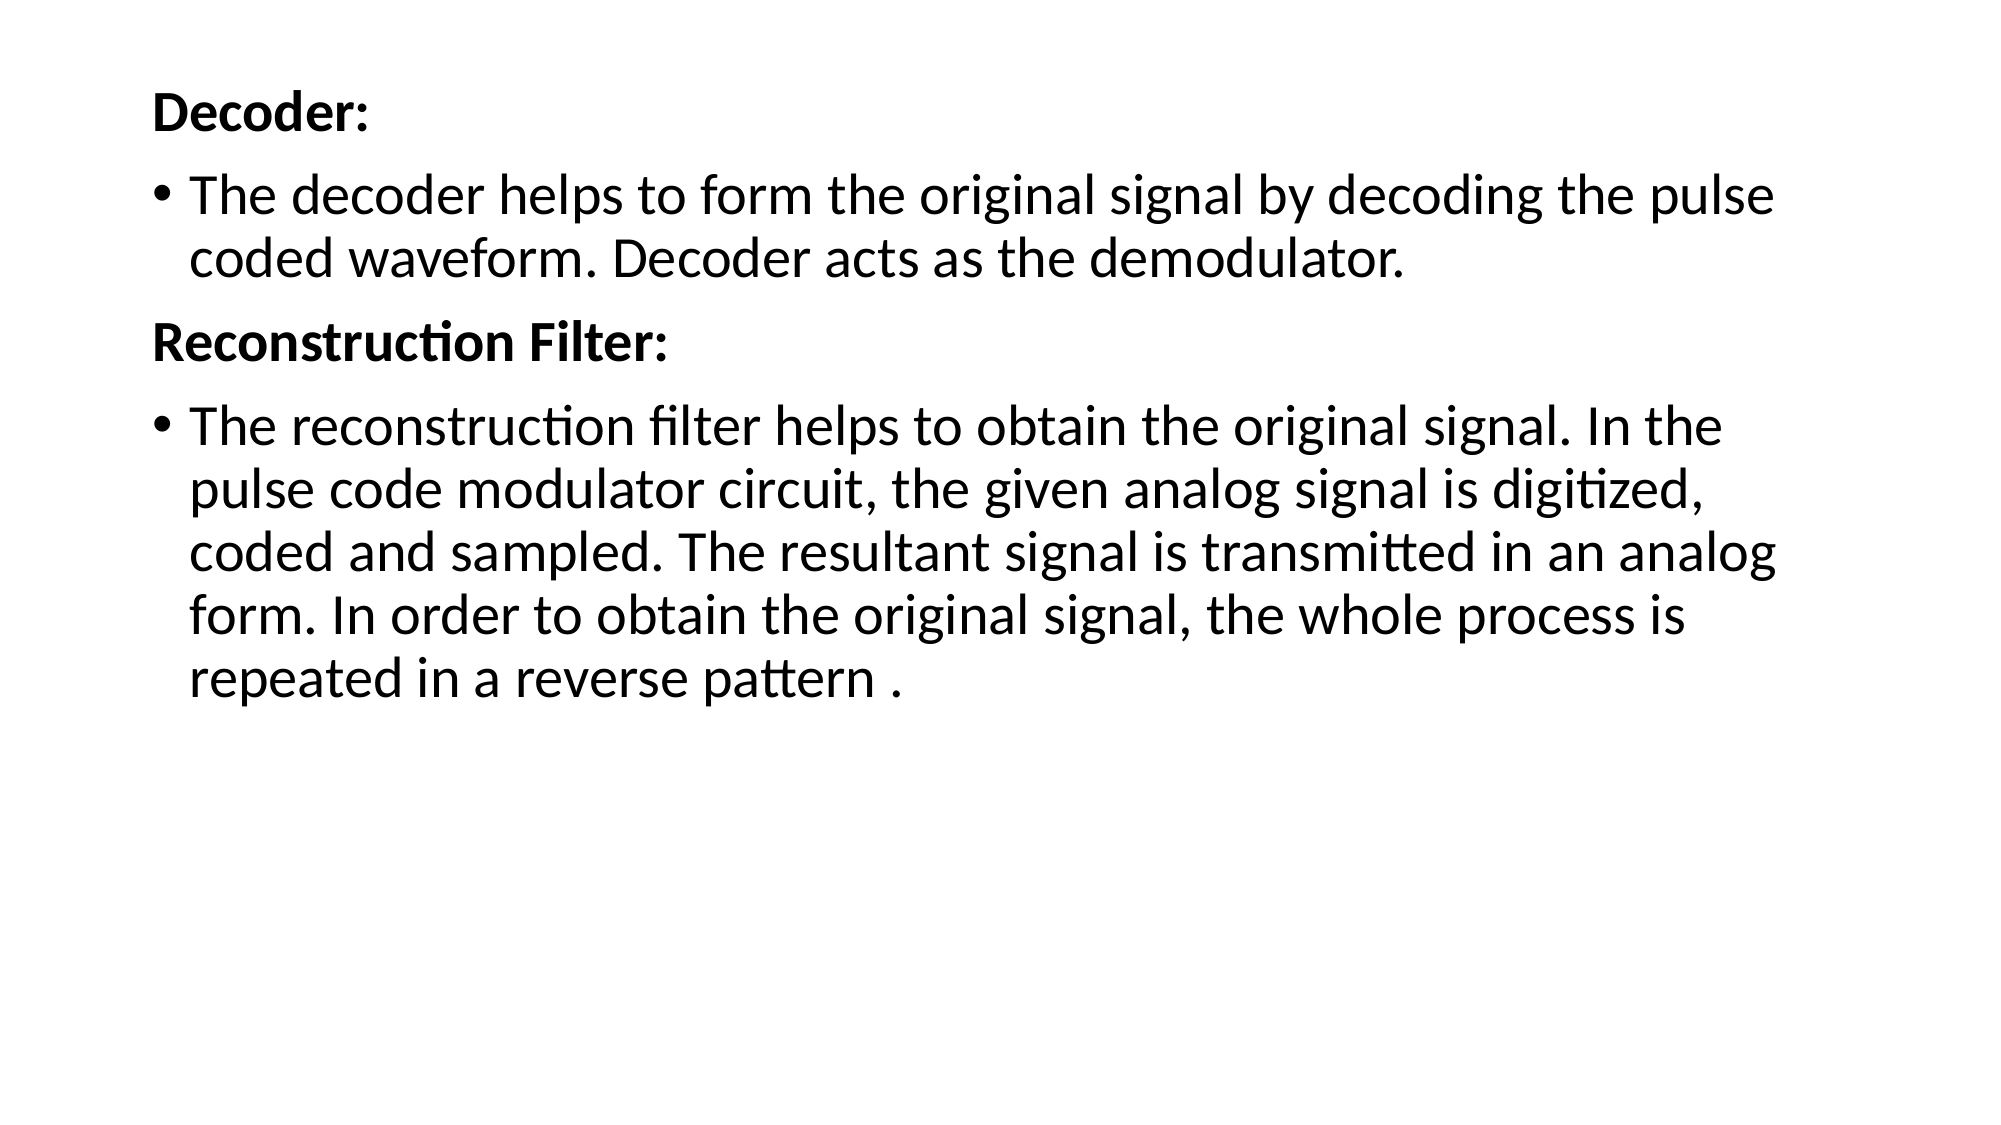

Decoder:
The decoder helps to form the original signal by decoding the pulse coded waveform. Decoder acts as the demodulator.
Reconstruction Filter:
The reconstruction filter helps to obtain the original signal. In the pulse code modulator circuit, the given analog signal is digitized, coded and sampled. The resultant signal is transmitted in an analog form. In order to obtain the original signal, the whole process is repeated in a reverse pattern .